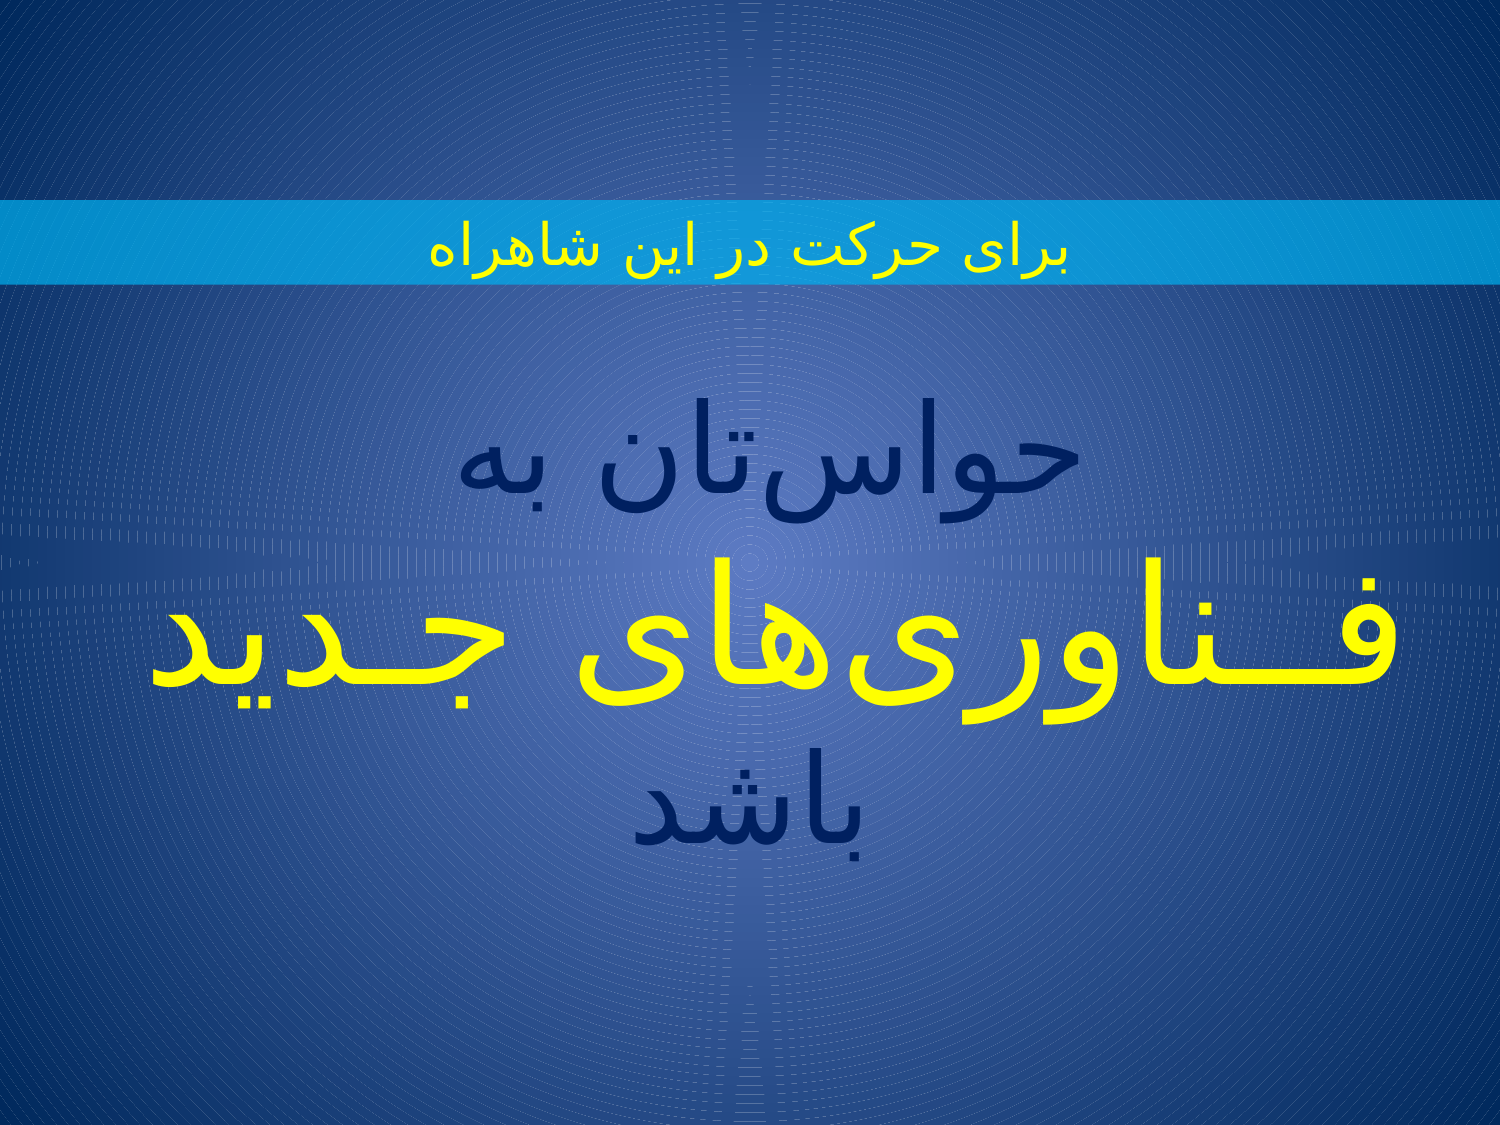

برای حرکت در این شاهراه
حواس‌تان به
فــناوری‌های جـدید
باشد